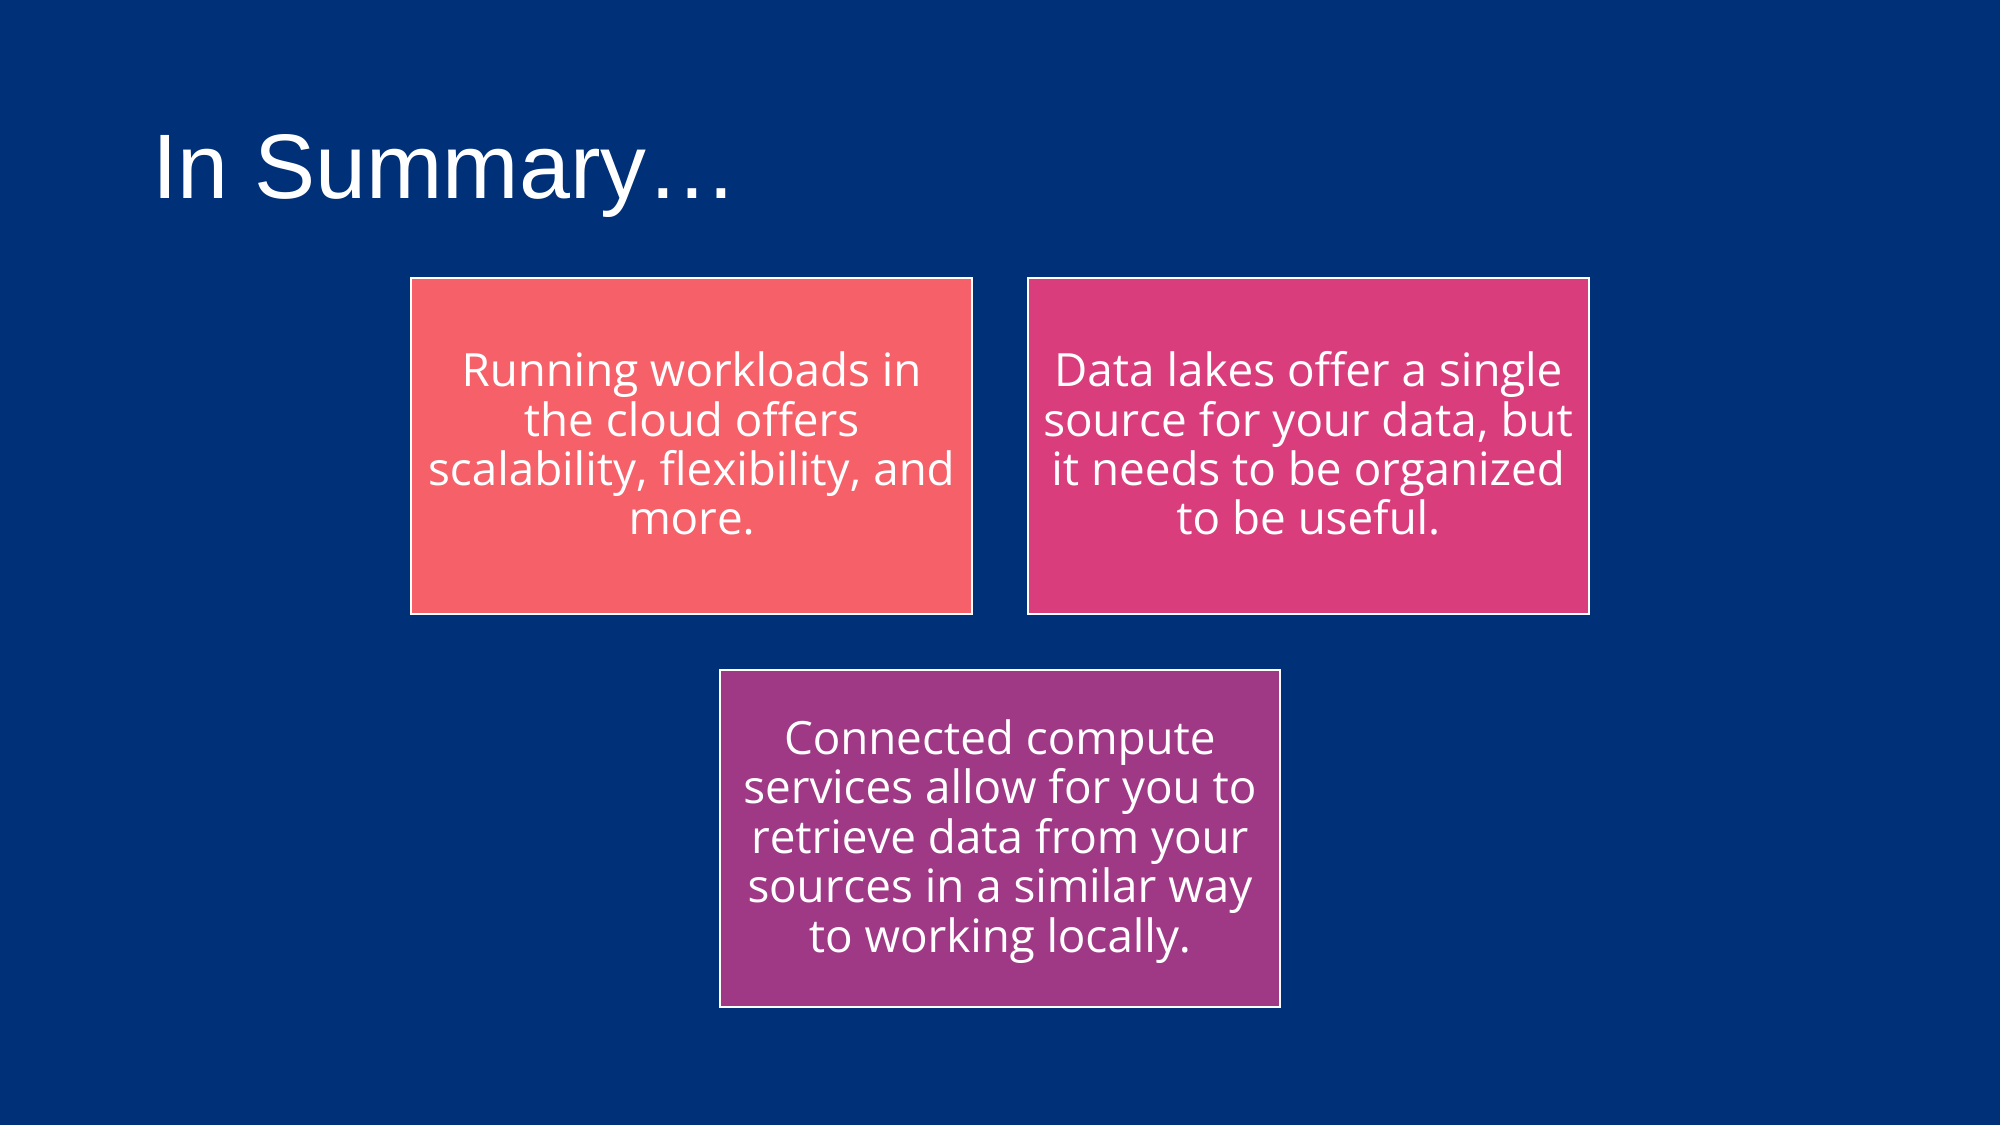

# In Summary…
Running workloads in the cloud offers scalability, flexibility, and more.
Data lakes offer a single source for your data, but it needs to be organized to be useful.
Connected compute services allow for you to retrieve data from your sources in a similar way to working locally.